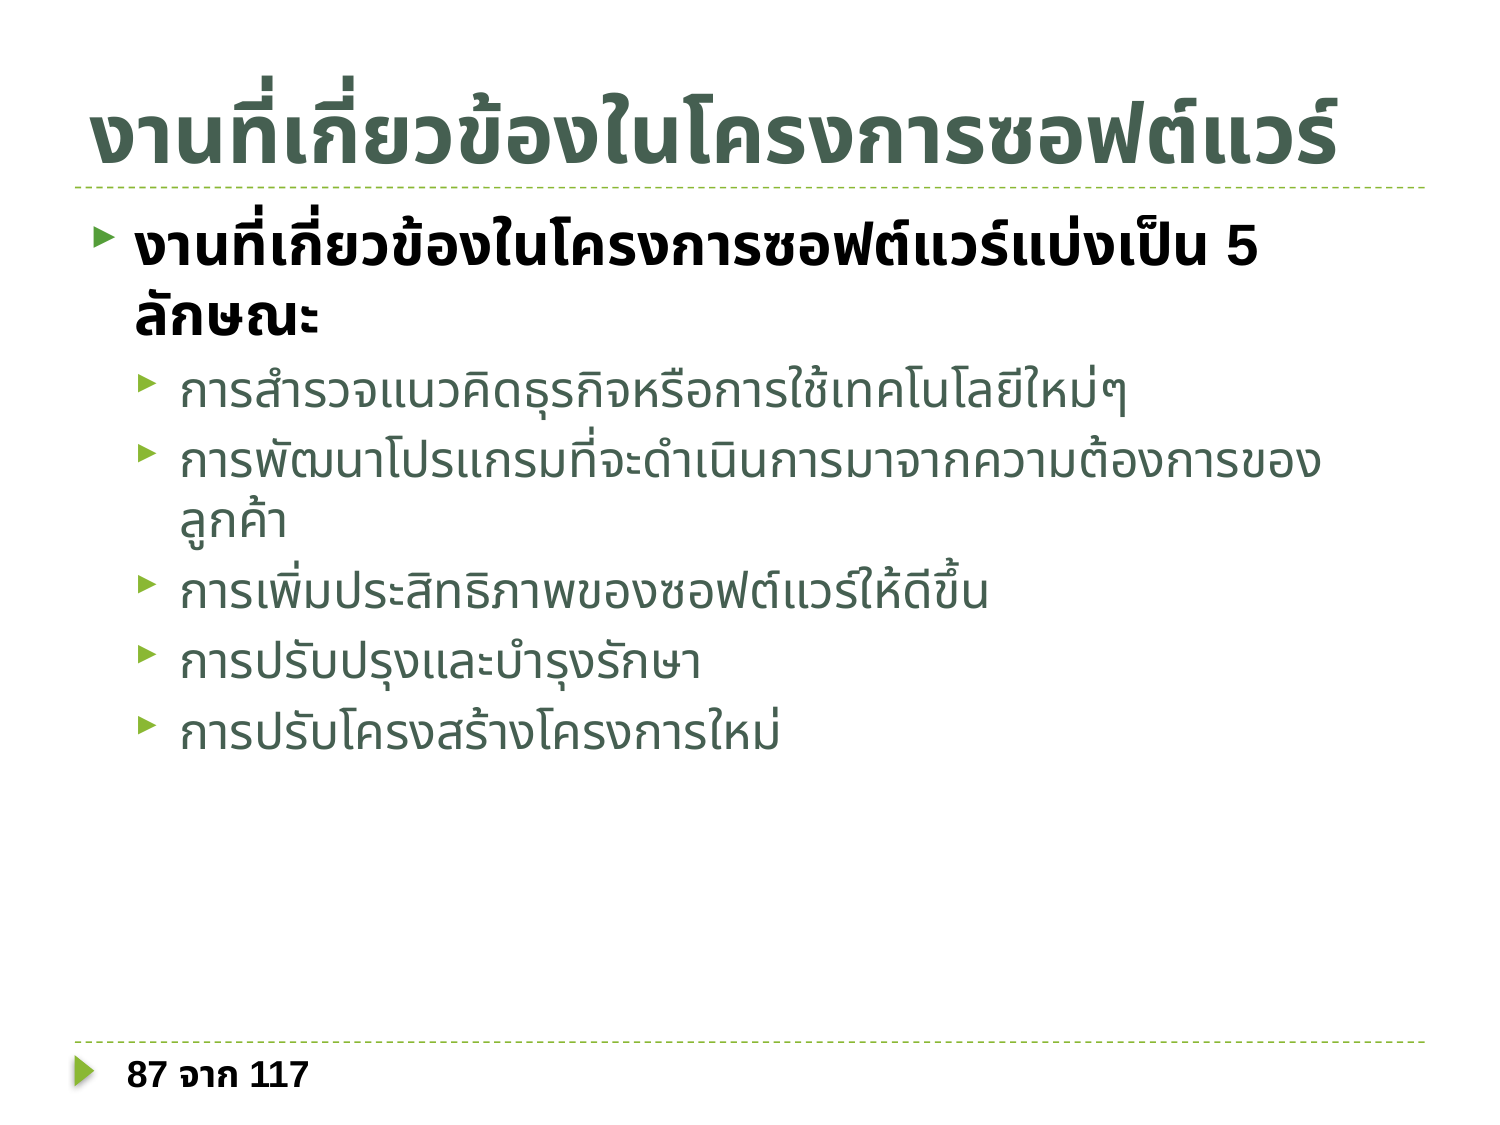

# งานที่เกี่ยวข้องในโครงการซอฟต์แวร์
งานที่เกี่ยวข้องในโครงการซอฟต์แวร์แบ่งเป็น 5 ลักษณะ
การสำรวจแนวคิดธุรกิจหรือการใช้เทคโนโลยีใหม่ๆ
การพัฒนาโปรแกรมที่จะดำเนินการมาจากความต้องการของลูกค้า
การเพิ่มประสิทธิภาพของซอฟต์แวร์ให้ดีขึ้น
การปรับปรุงและบำรุงรักษา
การปรับโครงสร้างโครงการใหม่

87 จาก 117